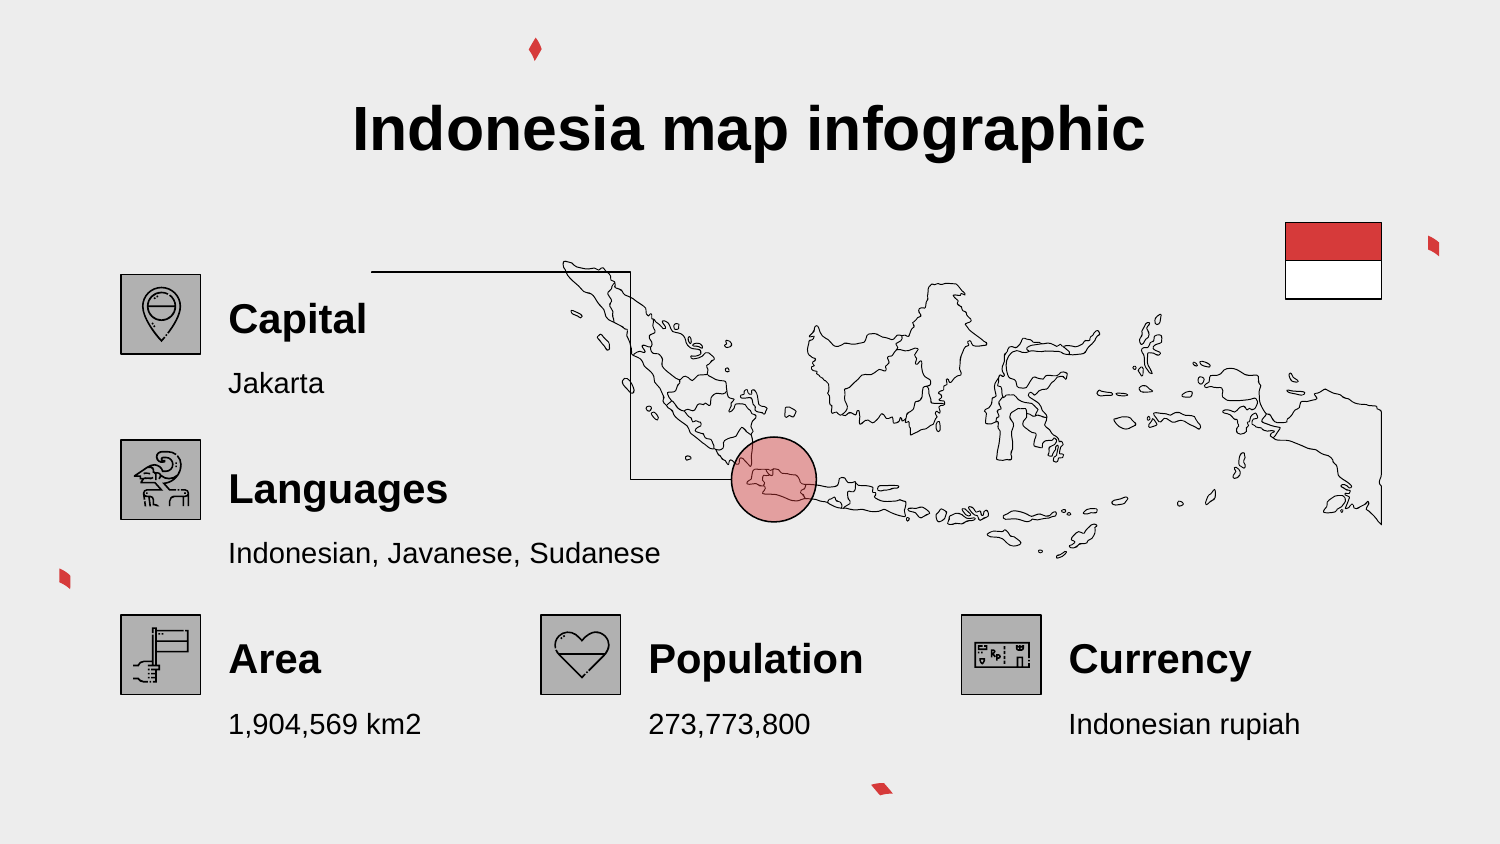

# Indonesia map infographic

Capital

Jakarta

Languages

Indonesian, Javanese, Sudanese
Area
Population
Currency

273,773,800
Indonesian rupiah
1,904,569 km2